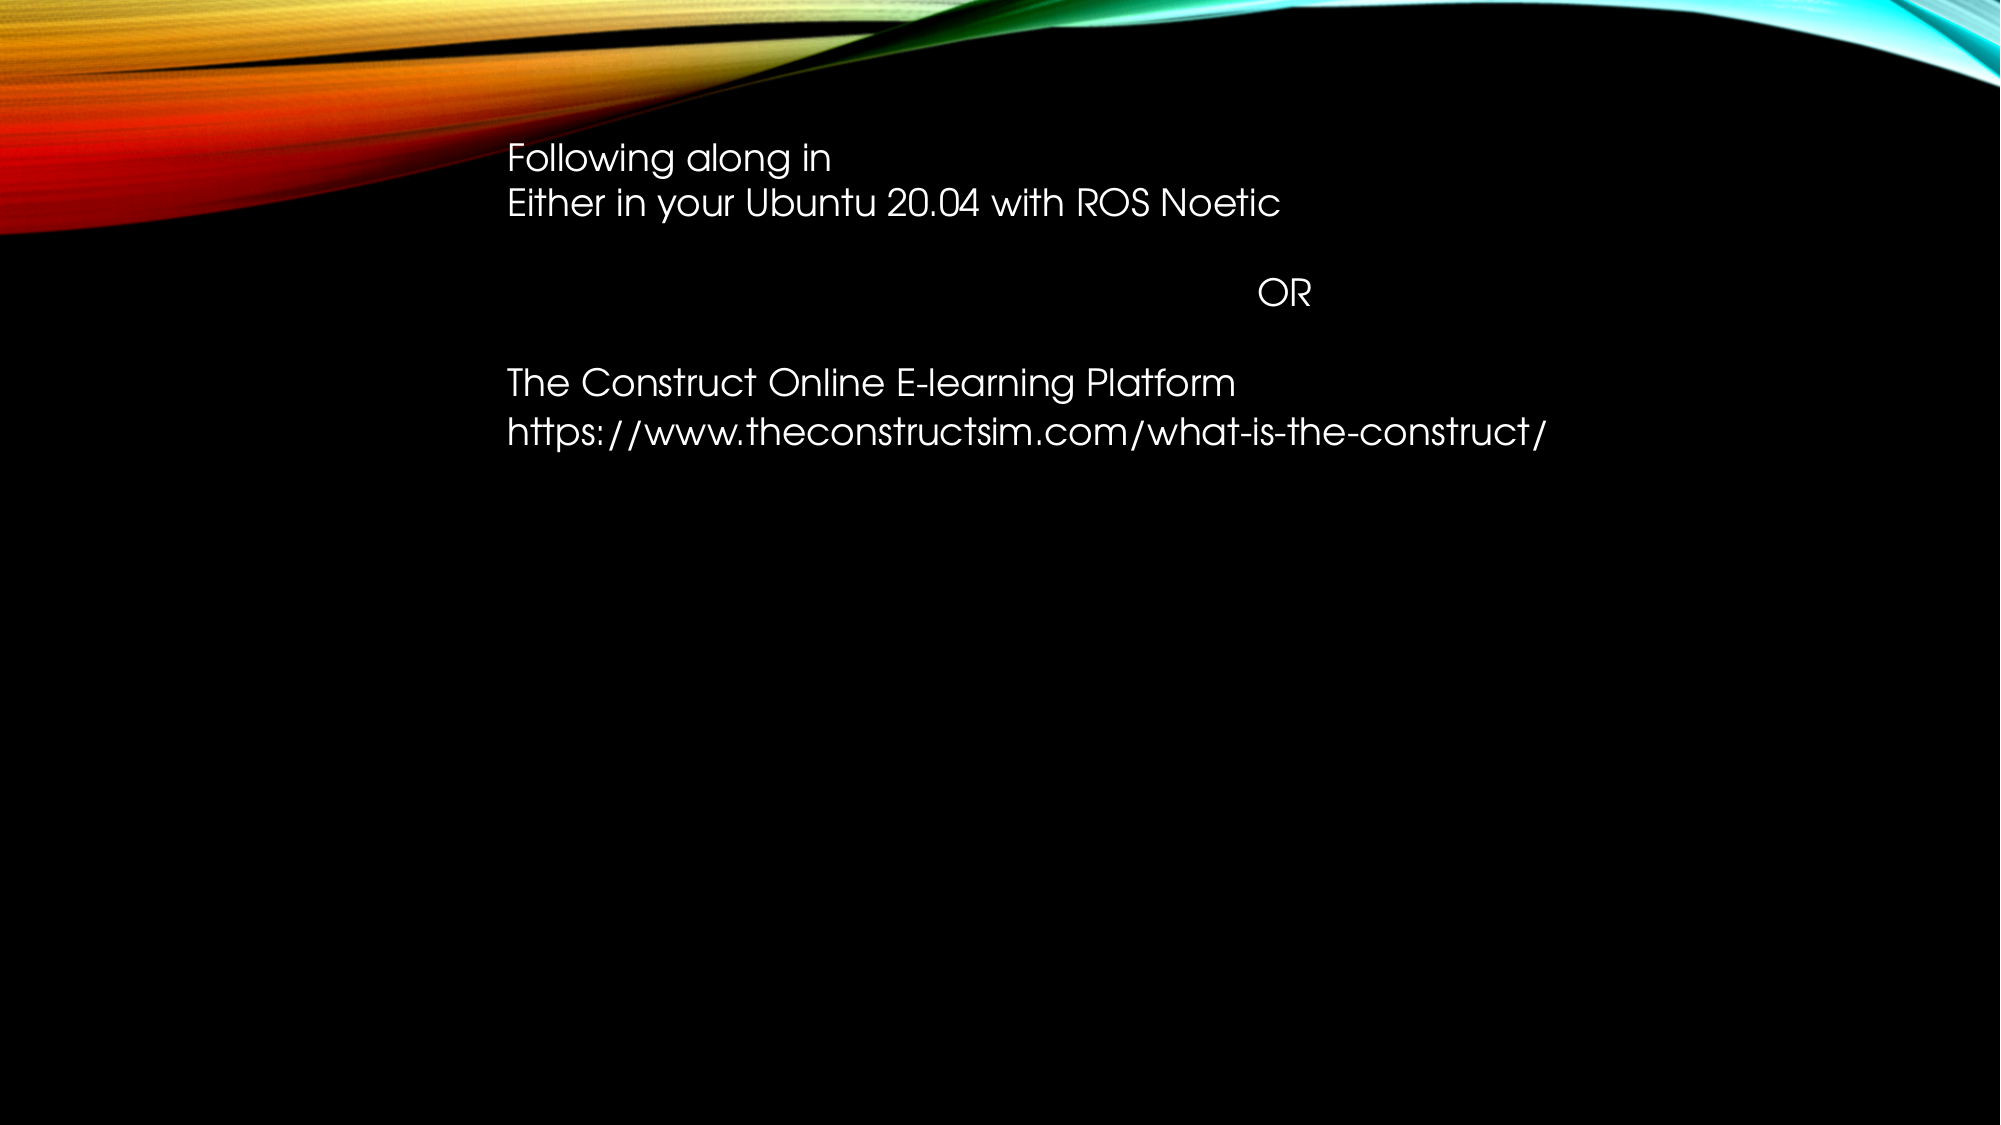

Following along in
Either in your Ubuntu 20.04 with ROS Noetic

 					OR

The Construct Online E-learning Platform
https://www.theconstructsim.com/what-is-the-construct/